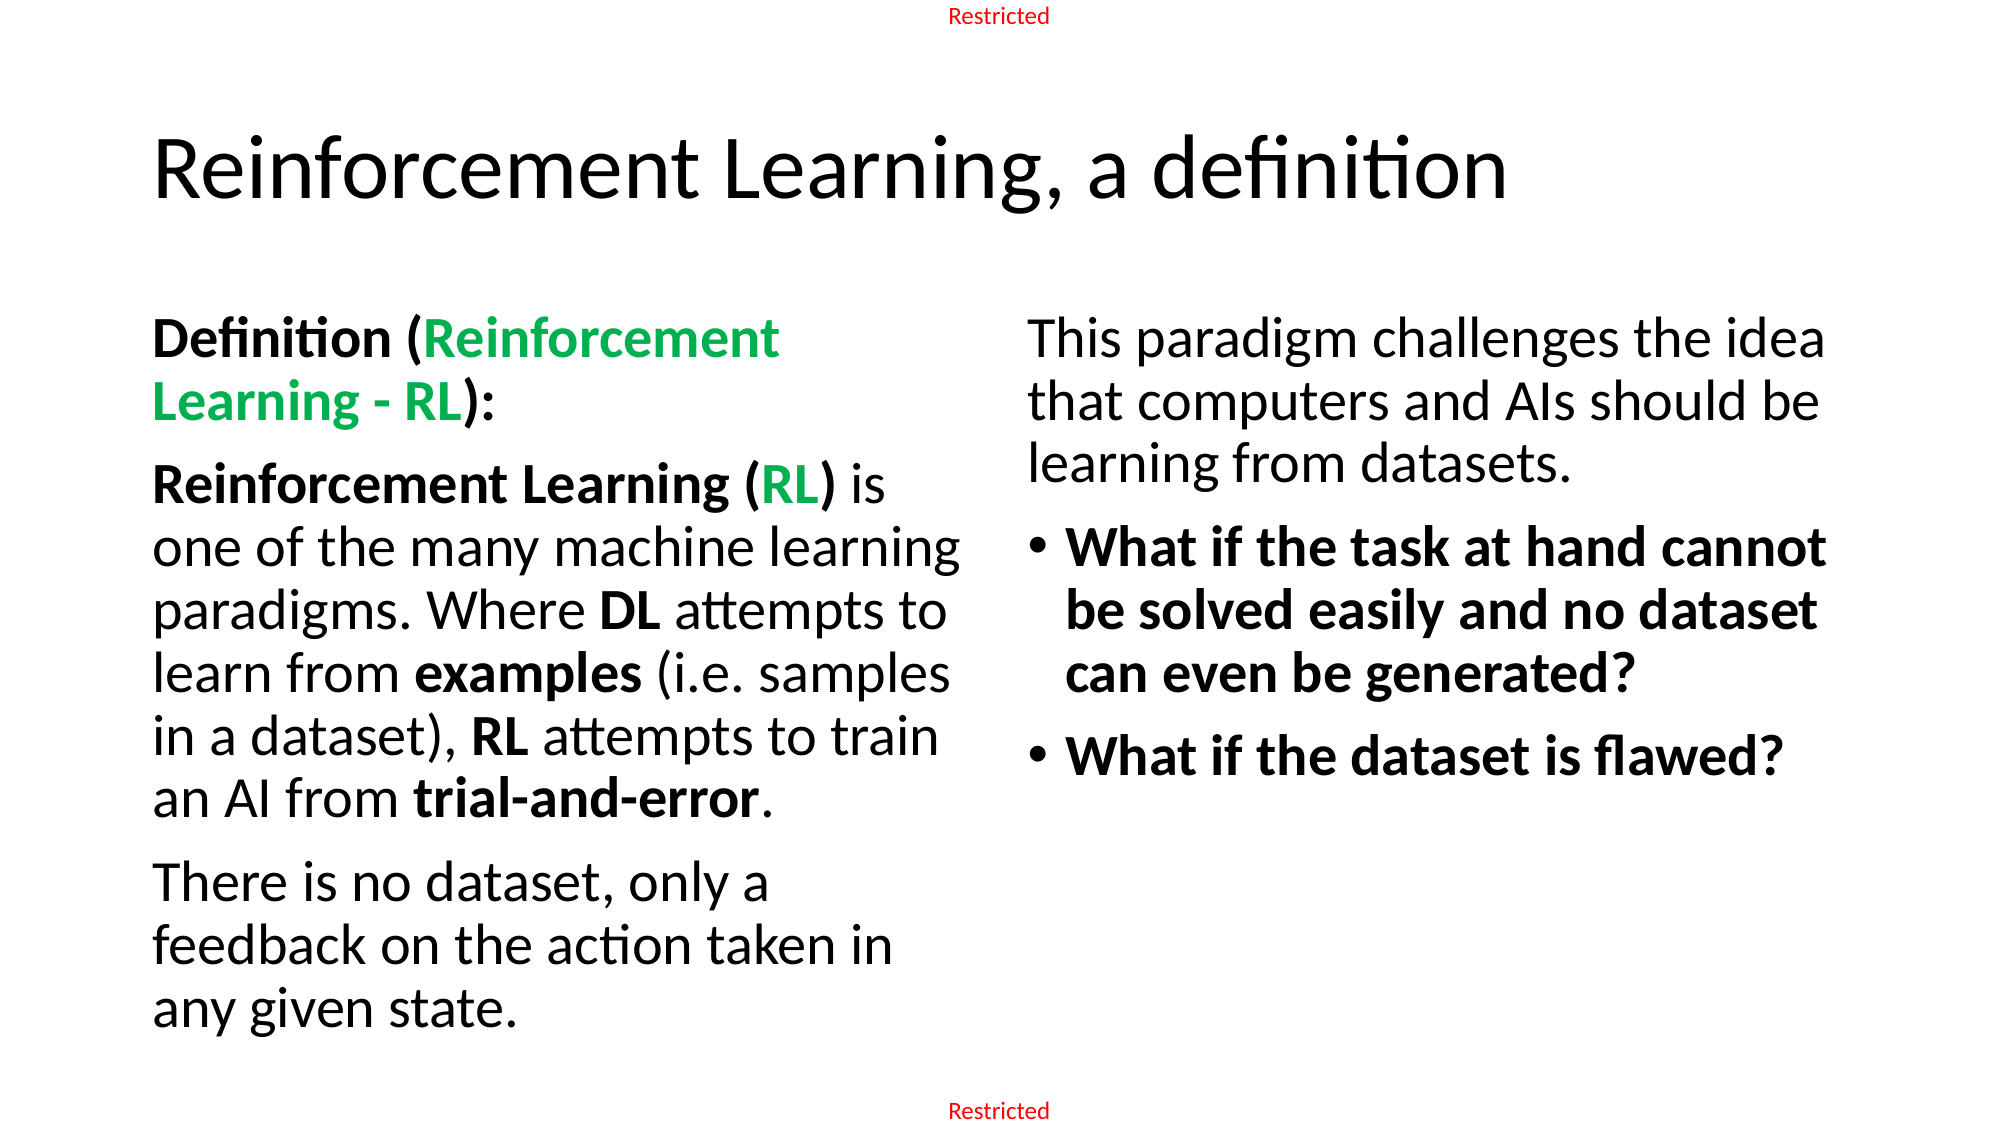

# Reinforcement Learning, a definition
Definition (Reinforcement Learning - RL):
Reinforcement Learning (RL) is one of the many machine learning paradigms. Where DL attempts to learn from examples (i.e. samples in a dataset), RL attempts to train an AI from trial-and-error.
There is no dataset, only a feedback on the action taken in any given state.
This paradigm challenges the idea that computers and AIs should be learning from datasets.
What if the task at hand cannot be solved easily and no dataset can even be generated?
What if the dataset is flawed?